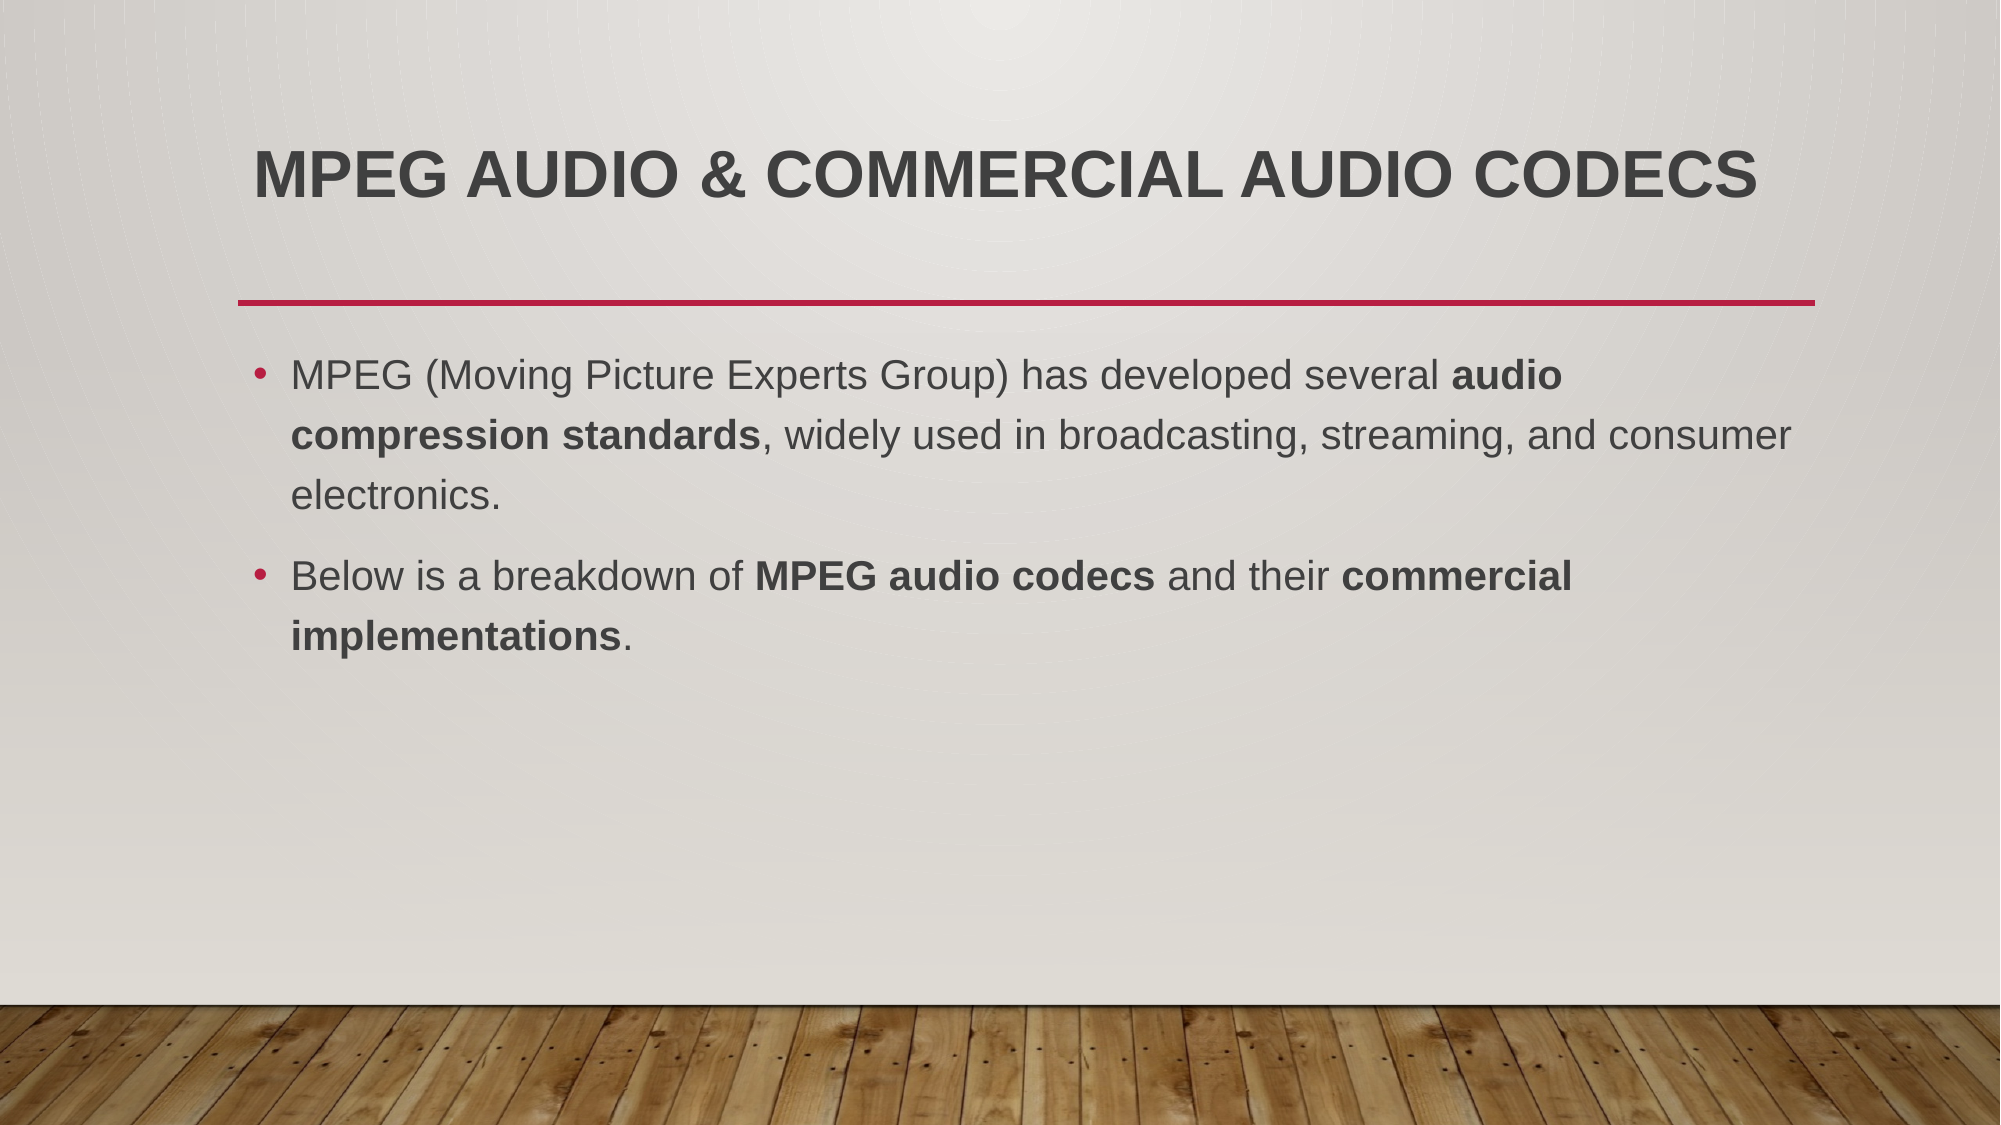

# MPEG Audio & Commercial Audio Codecs
MPEG (Moving Picture Experts Group) has developed several audio compression standards, widely used in broadcasting, streaming, and consumer electronics.
Below is a breakdown of MPEG audio codecs and their commercial implementations.